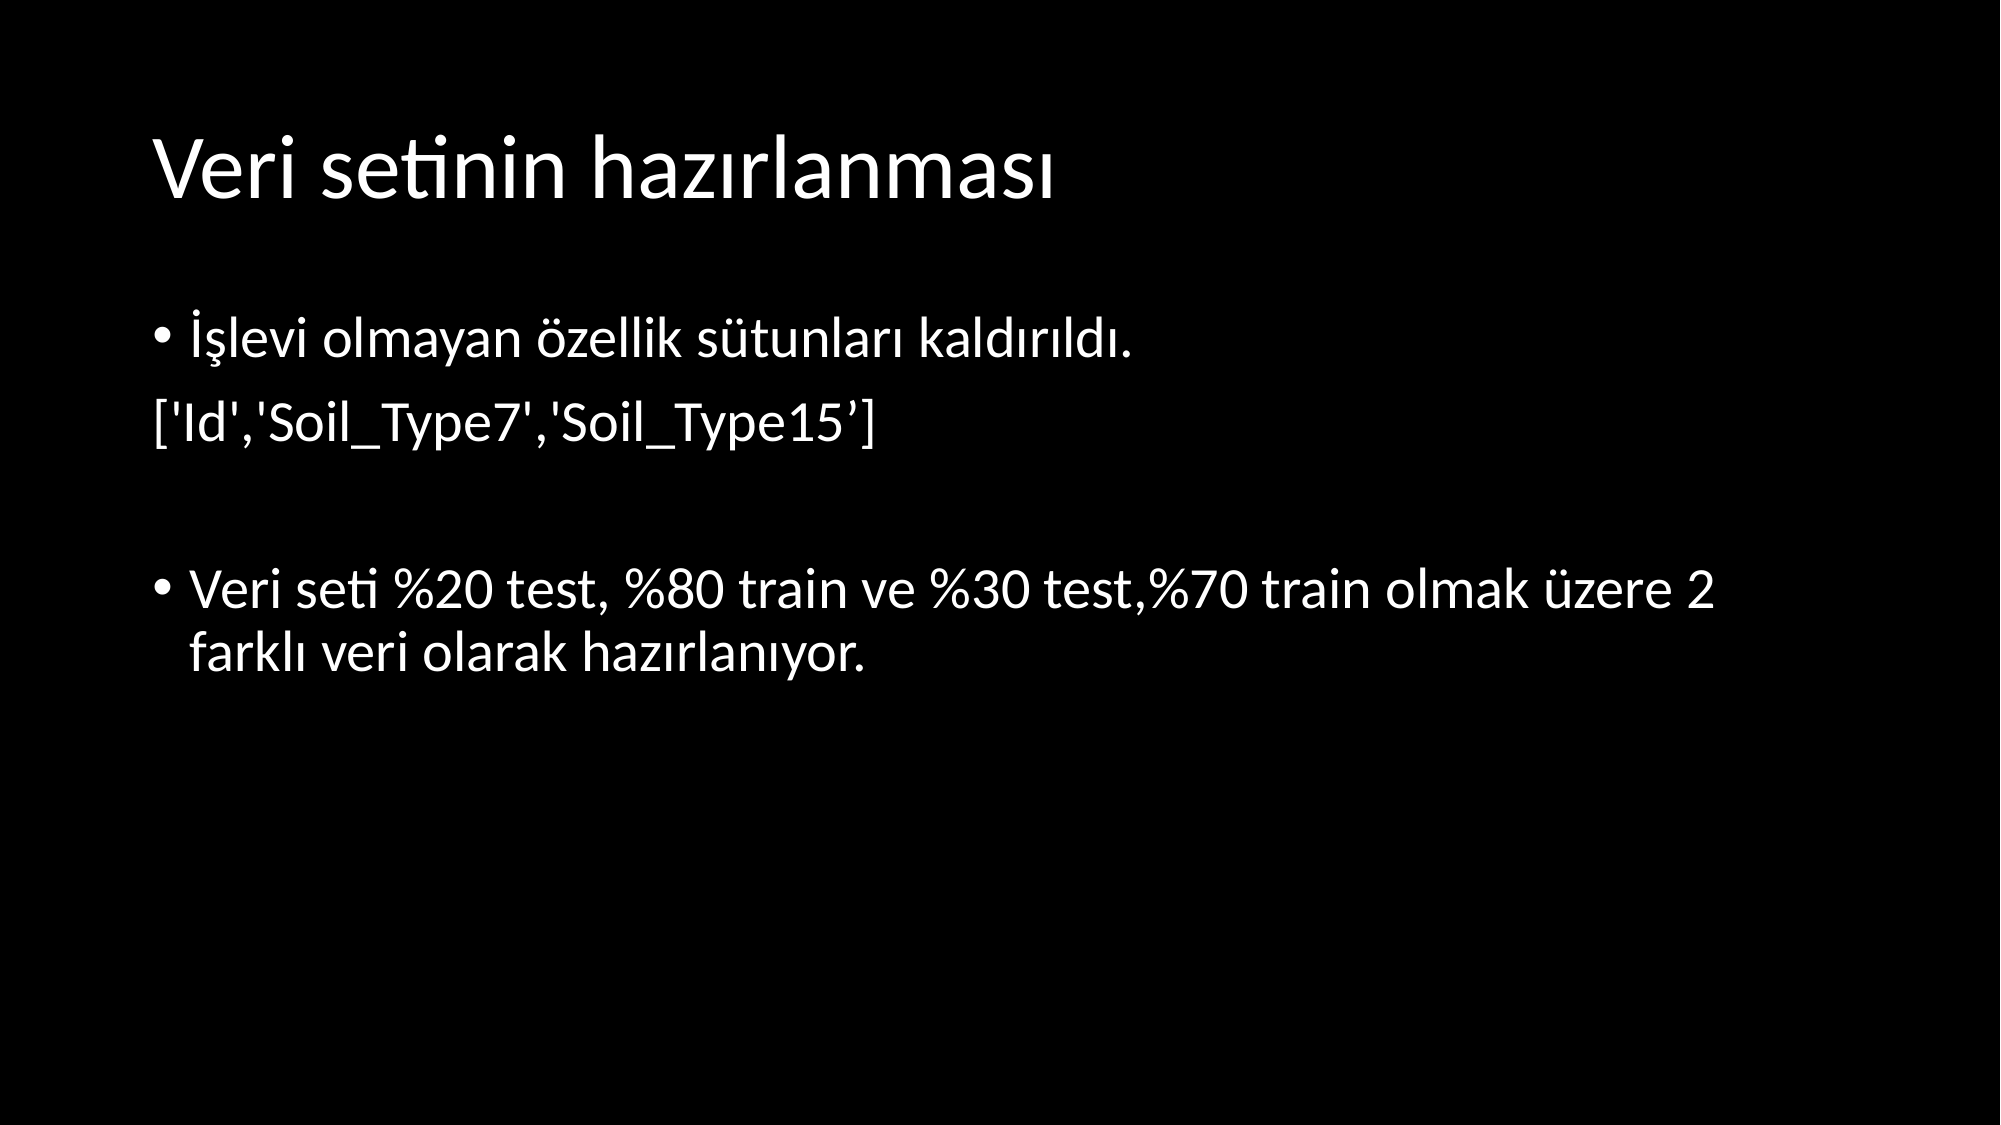

# Veri setinin hazırlanması
İşlevi olmayan özellik sütunları kaldırıldı.
['Id','Soil_Type7','Soil_Type15’]

Veri seti %20 test, %80 train ve %30 test,%70 train olmak üzere 2 farklı veri olarak hazırlanıyor.